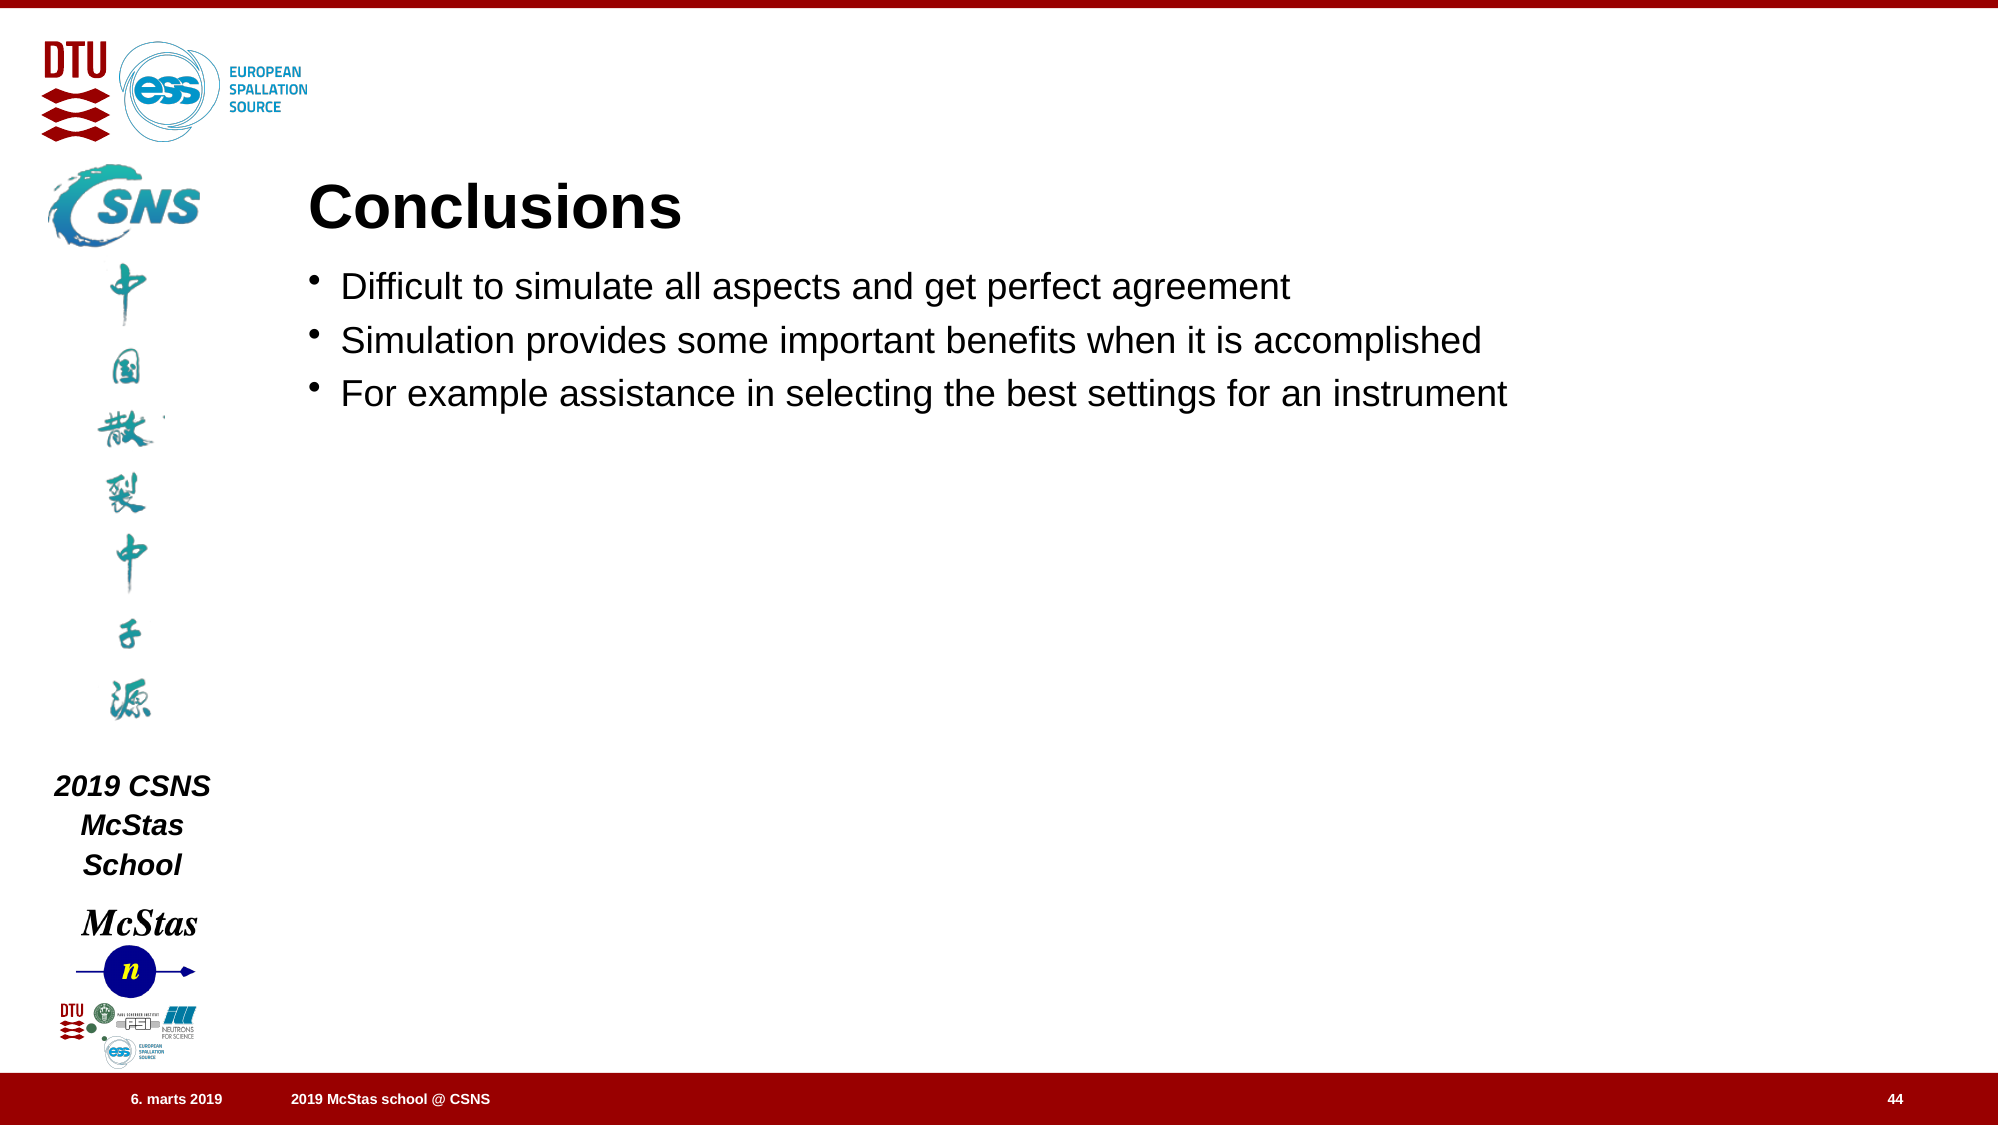

# Conclusions
Difficult to simulate all aspects and get perfect agreement
Simulation provides some important benefits when it is accomplished
For example assistance in selecting the best settings for an instrument
44